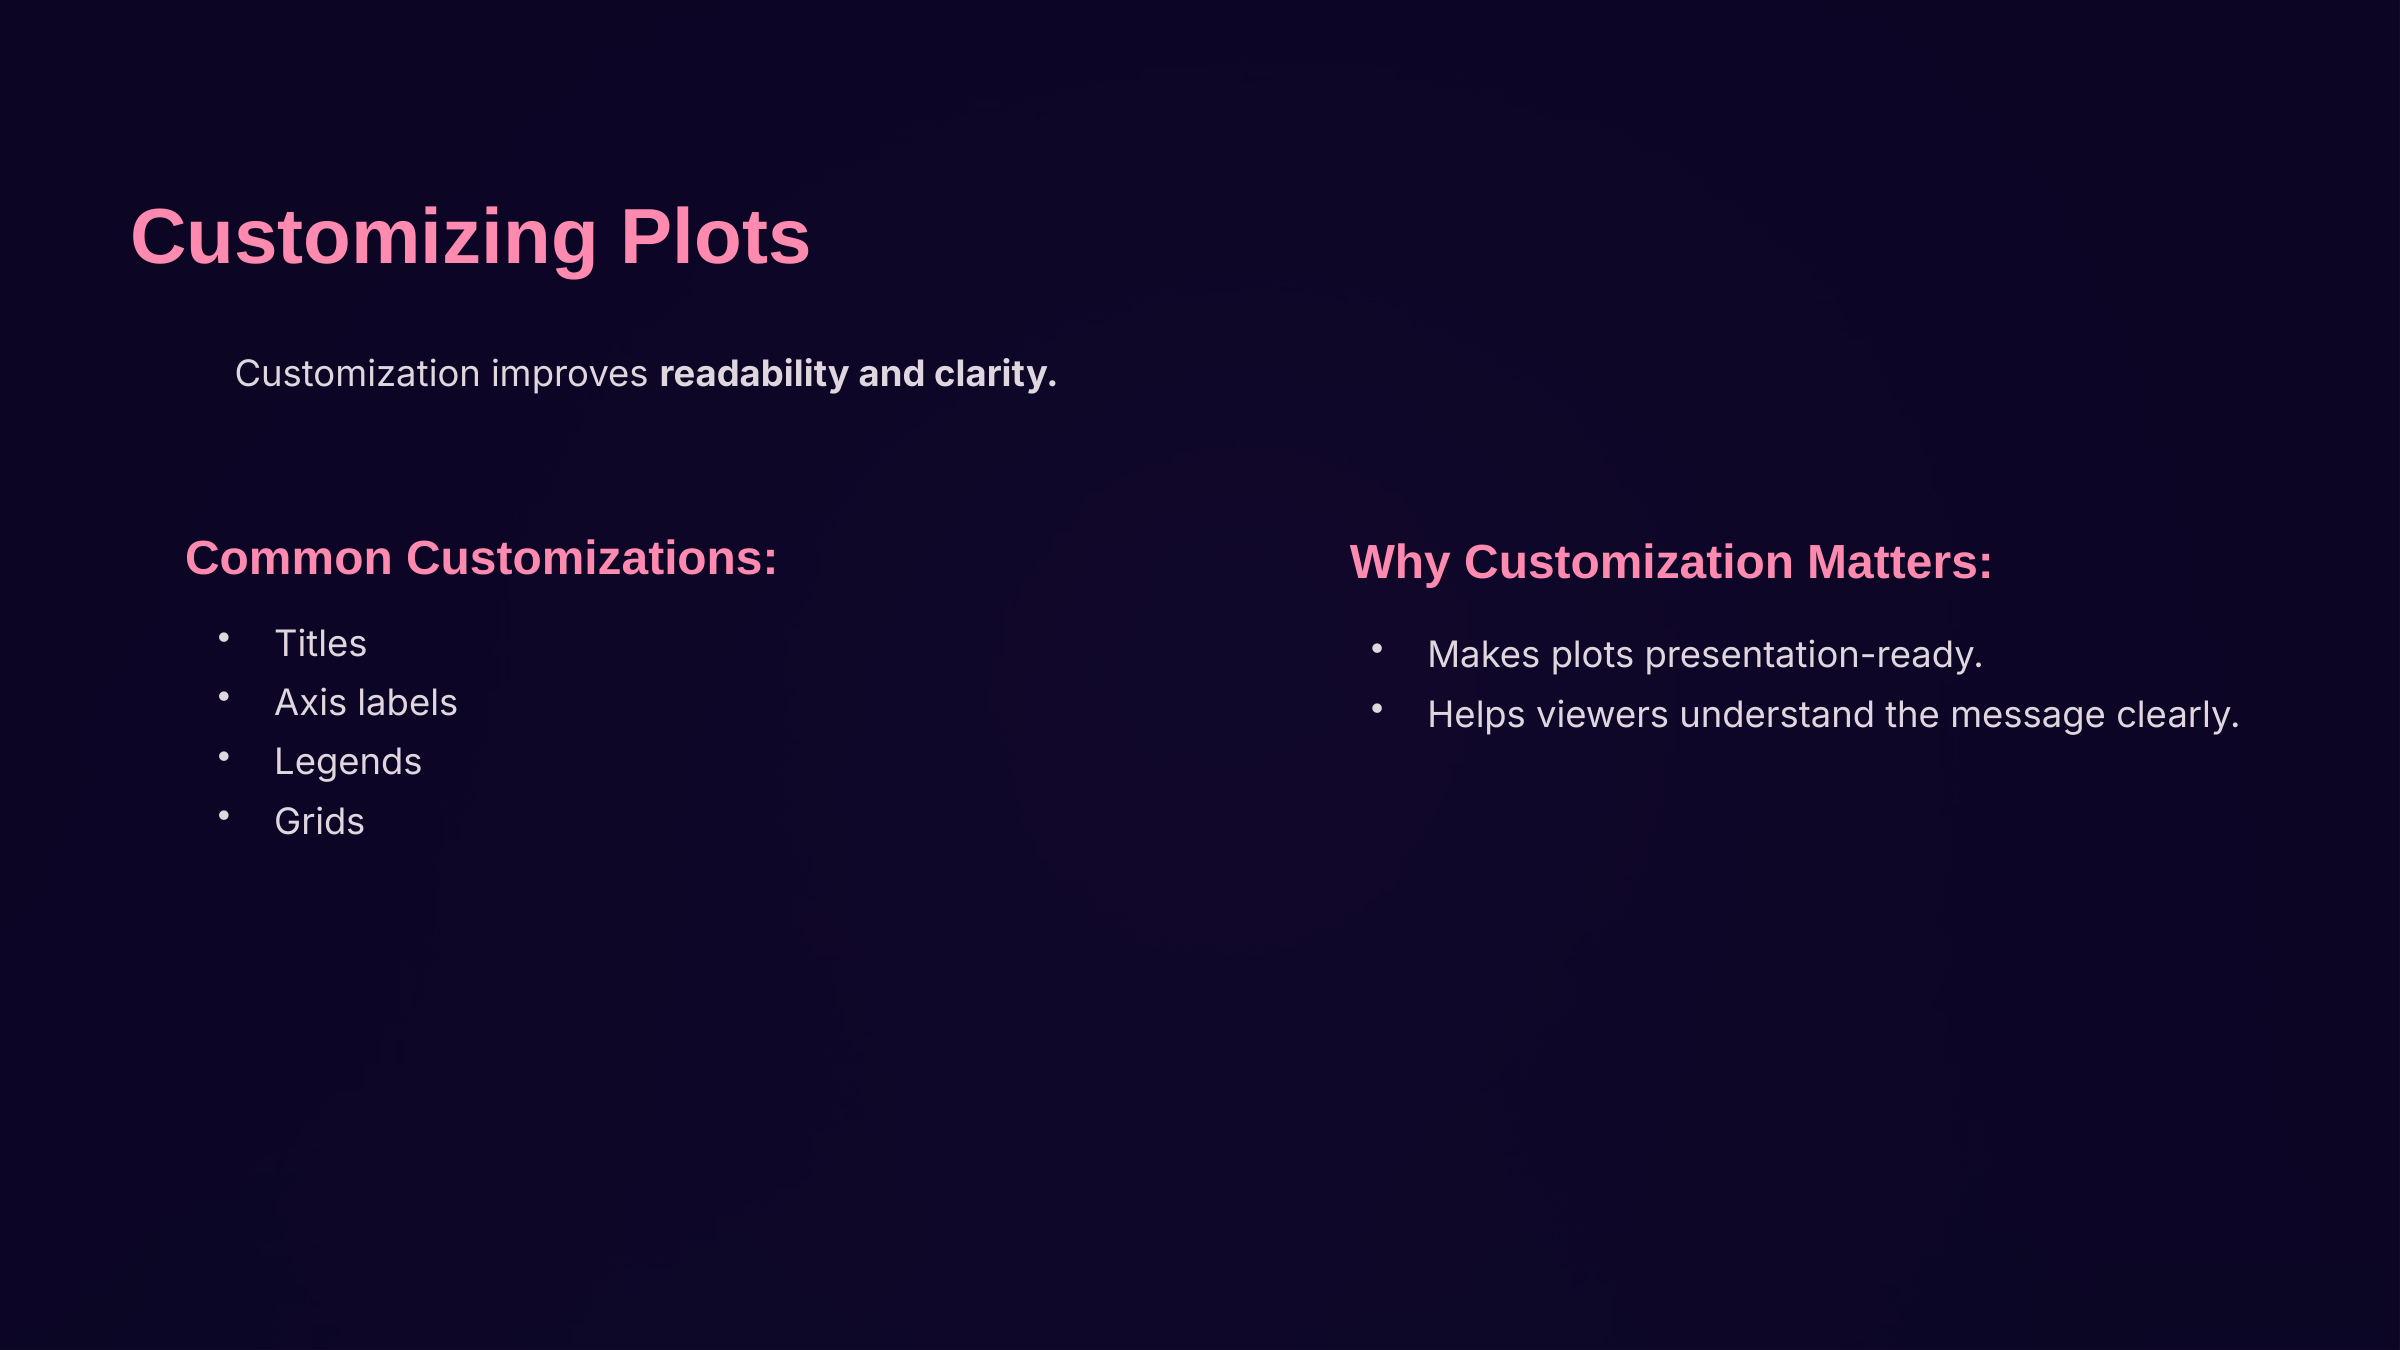

Customizing Plots
Customization improves readability and clarity.
Common Customizations:
Why Customization Matters:
Titles
Axis labels
Legends
Grids
Makes plots presentation-ready.
Helps viewers understand the message clearly.